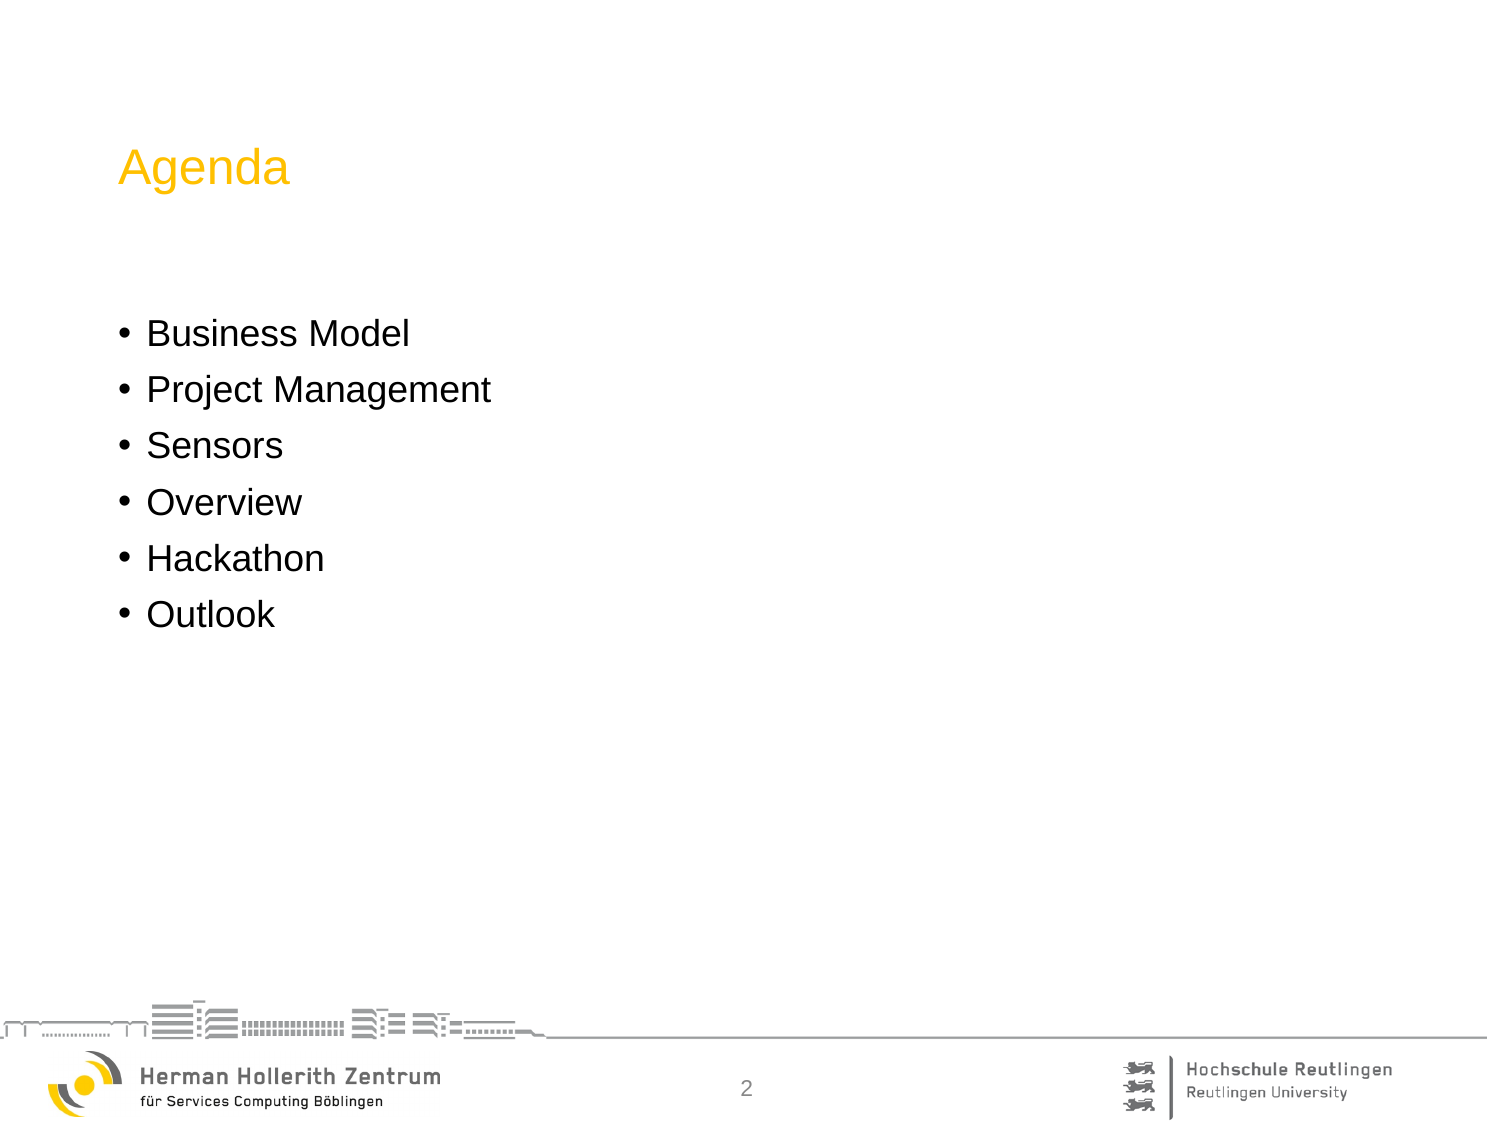

# Agenda
Business Model
Project Management
Sensors
Overview
Hackathon
Outlook

2